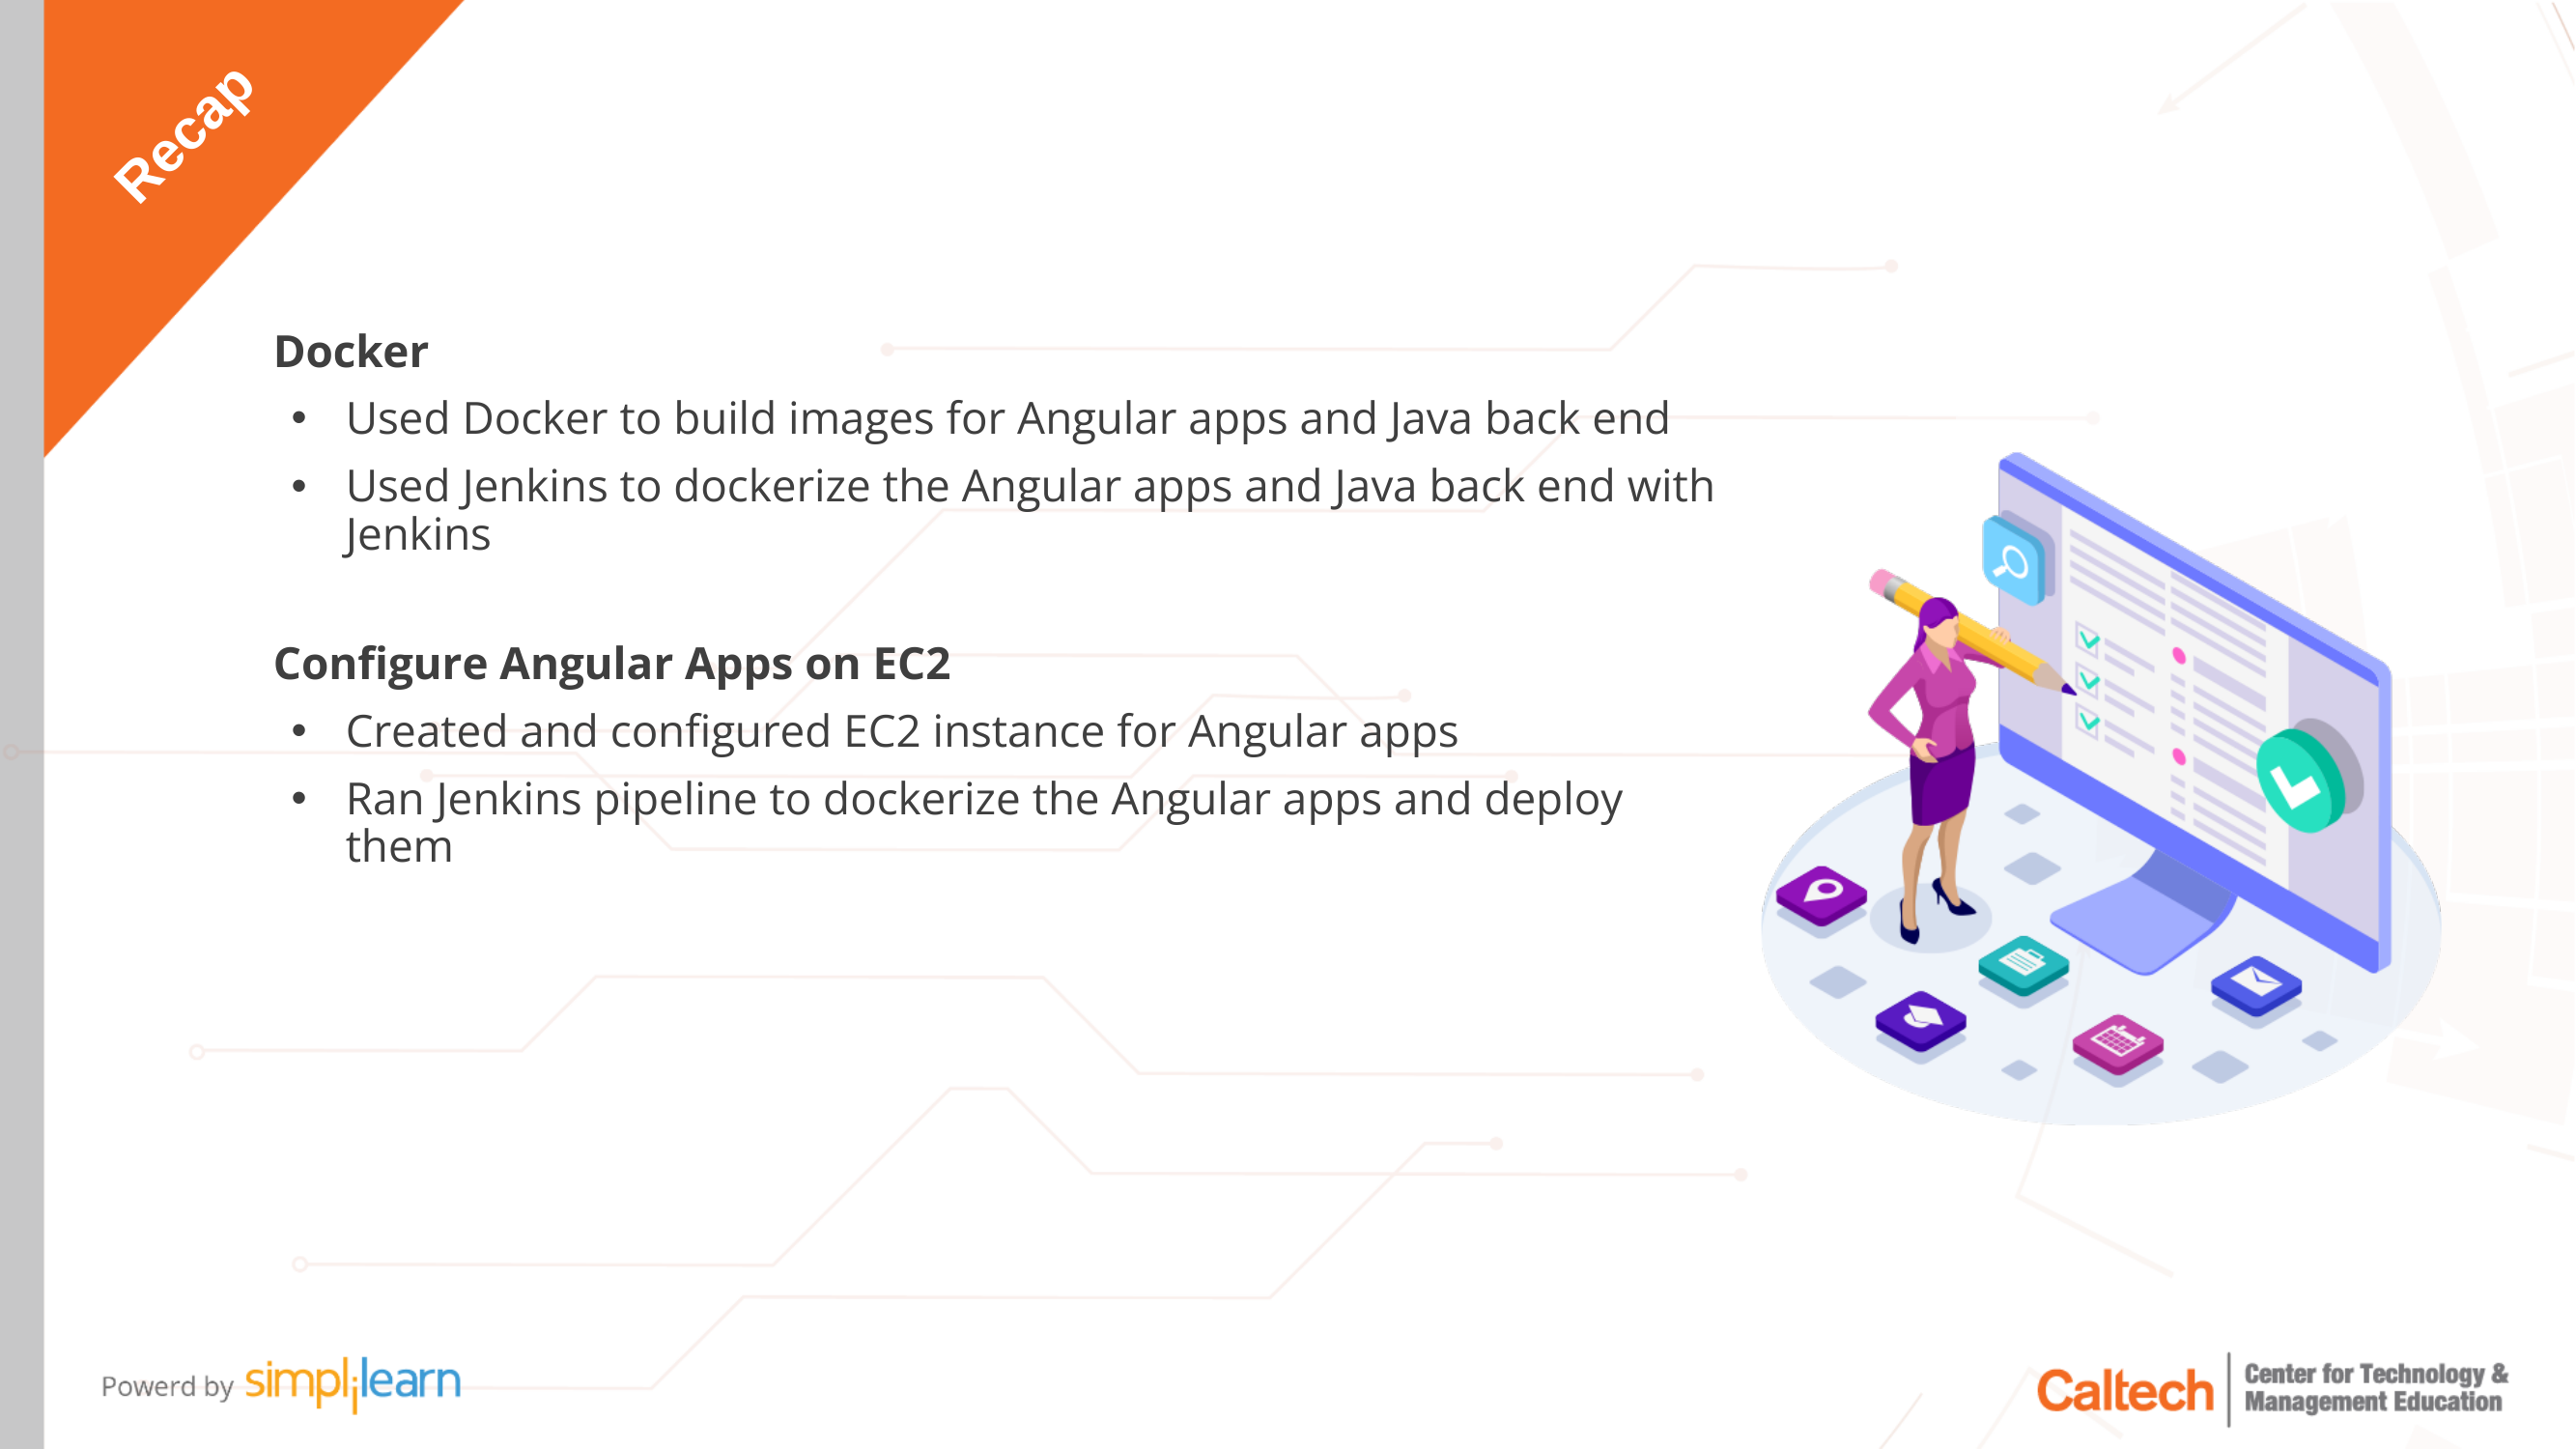

Docker
Used Docker to build images for Angular apps and Java back end
Used Jenkins to dockerize the Angular apps and Java back end with Jenkins

Configure Angular Apps on EC2
Created and configured EC2 instance for Angular apps
Ran Jenkins pipeline to dockerize the Angular apps and deploy them